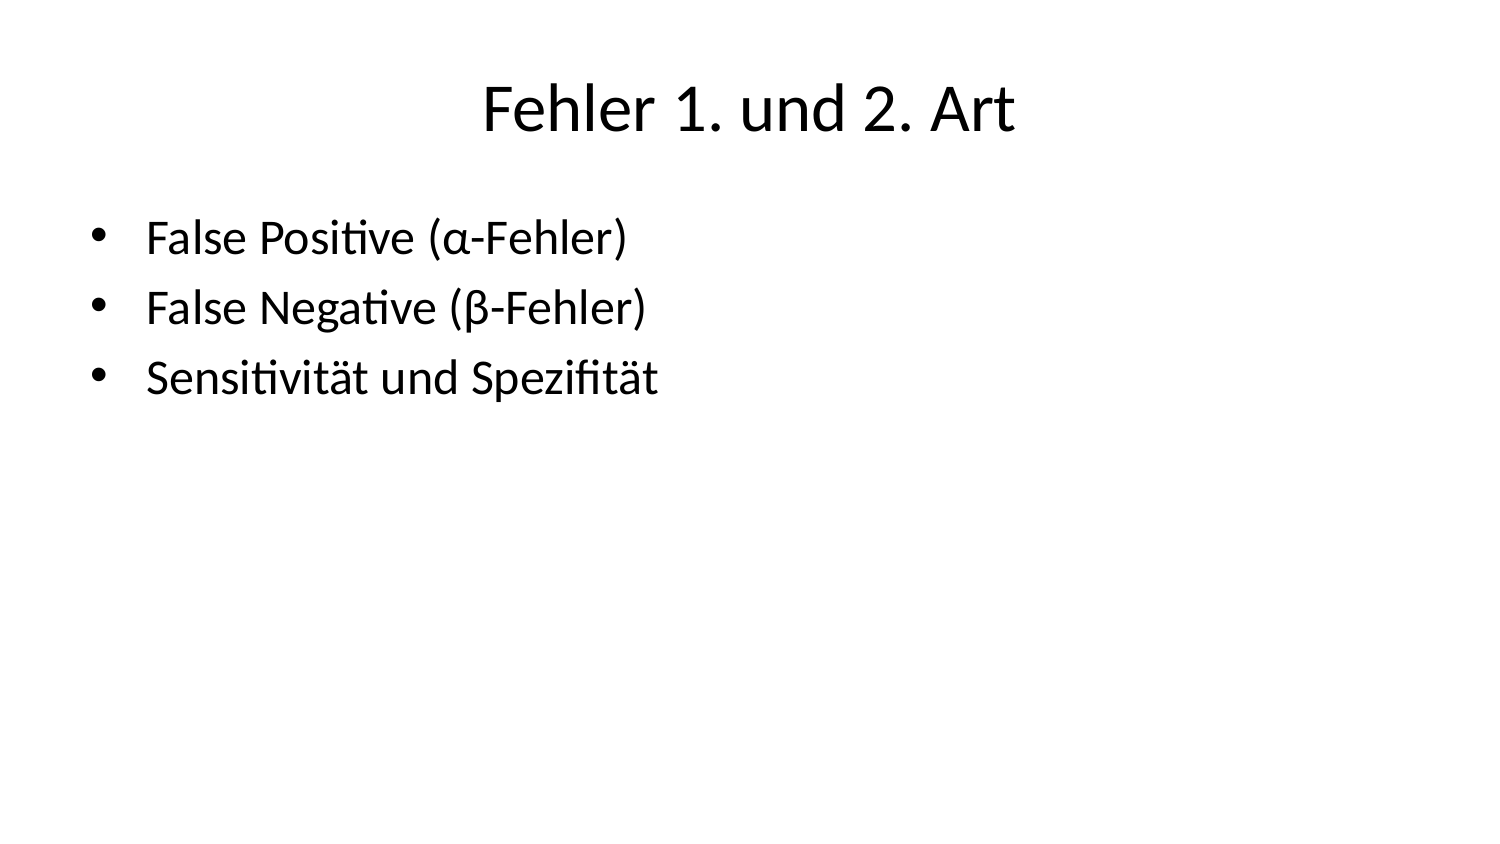

# Fehler 1. und 2. Art
False Positive (α-Fehler)
False Negative (β-Fehler)
Sensitivität und Spezifität